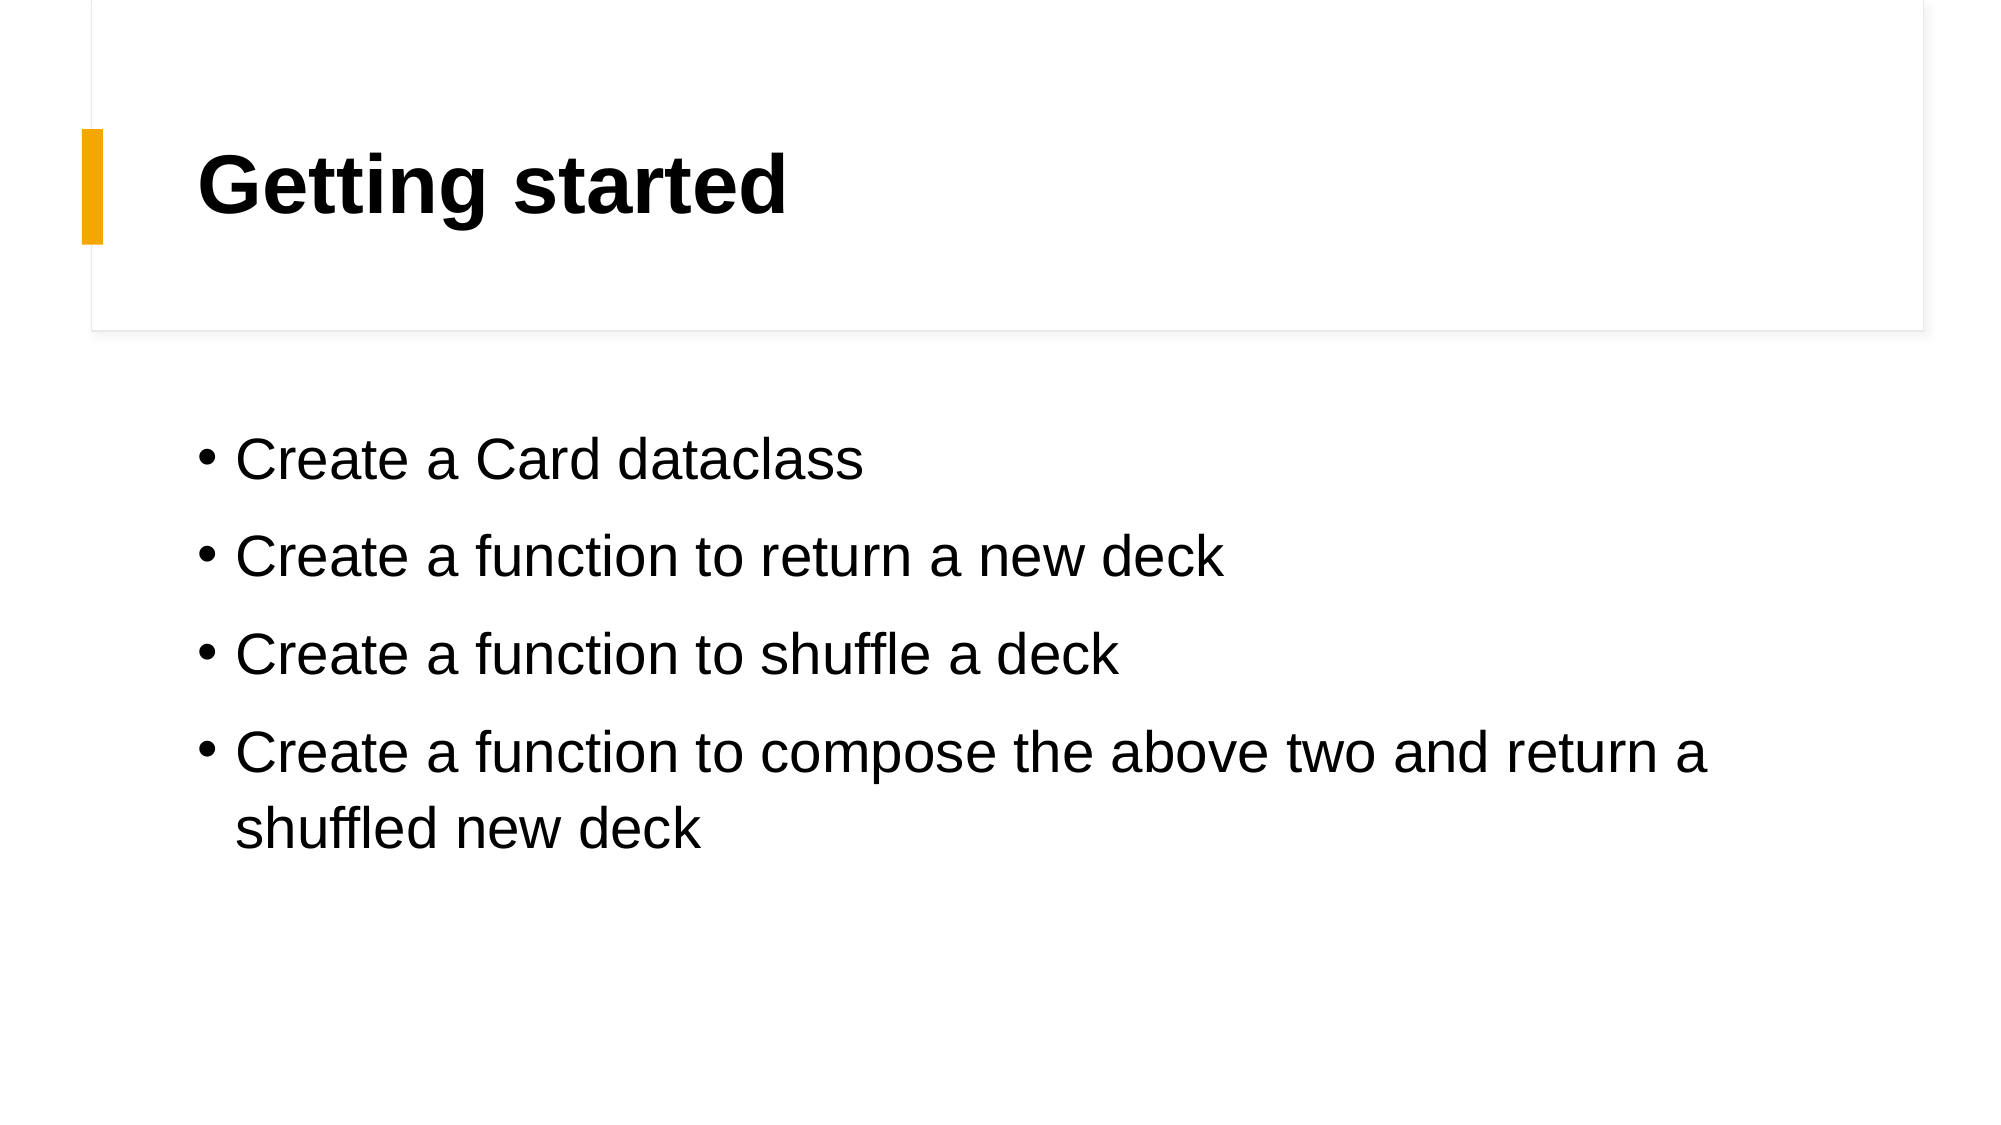

# Getting started
Create a Card dataclass
Create a function to return a new deck
Create a function to shuffle a deck
Create a function to compose the above two and return a shuffled new deck